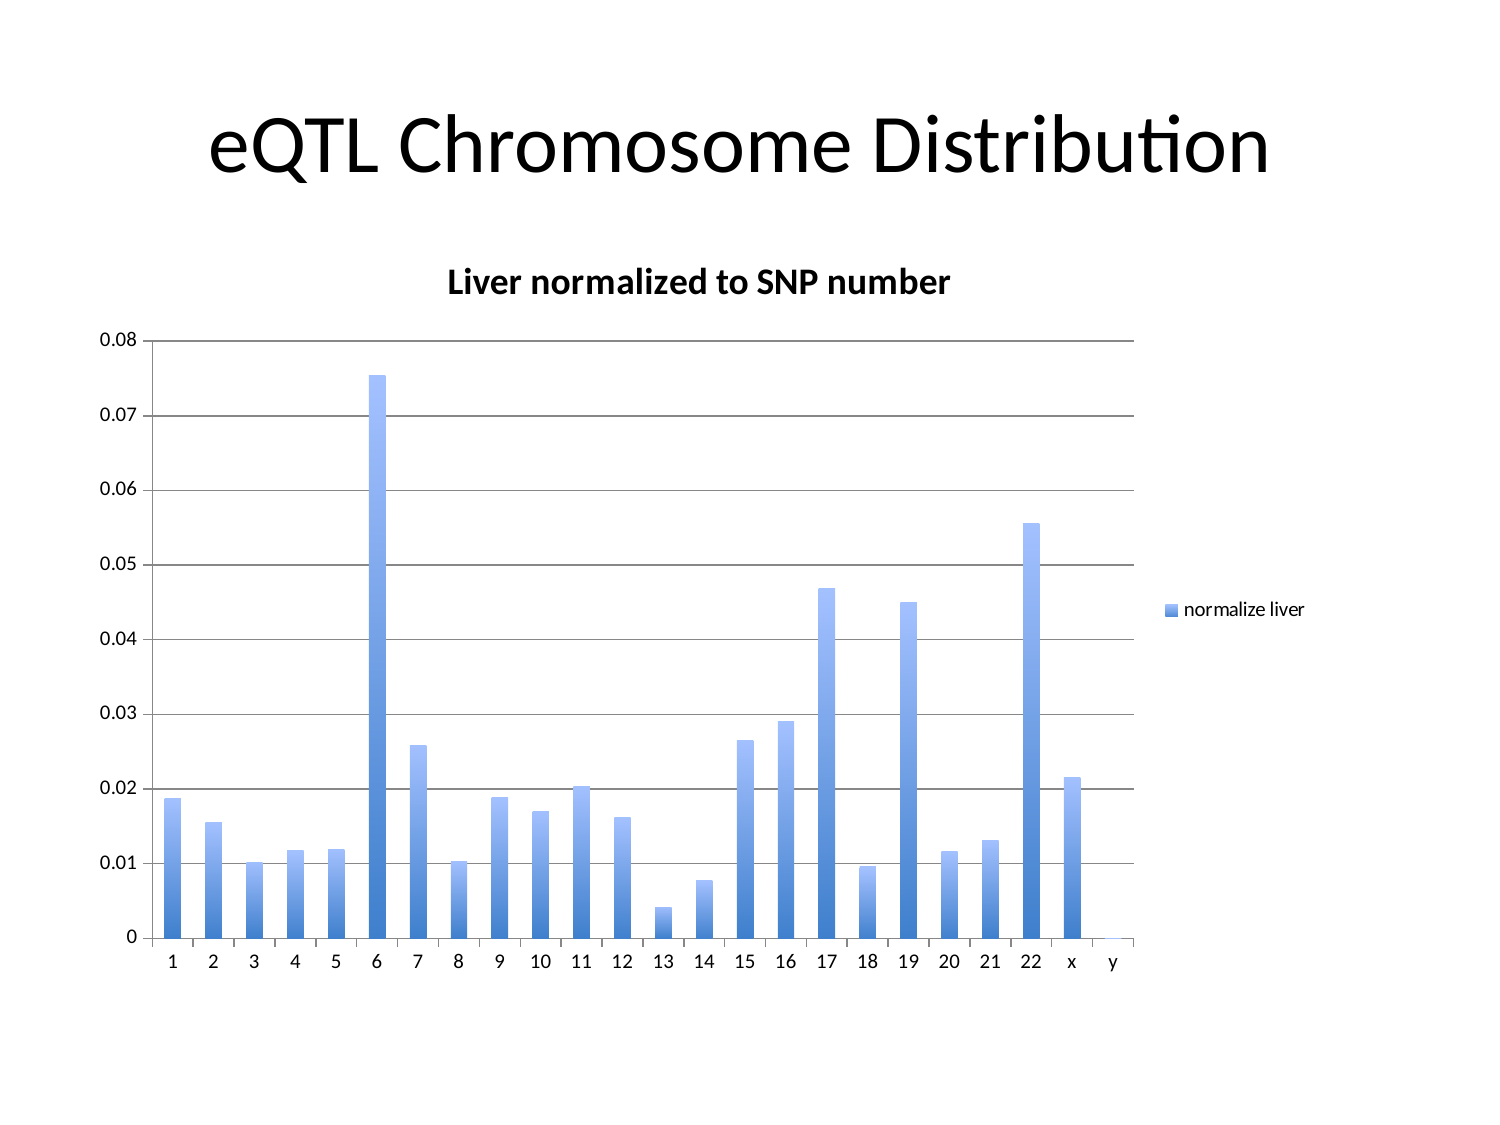

# eQTL Chromosome Distribution

### Chart: Liver normalized to SNP number

| Category | normalize liver |
|---|---|
| 1 | 0.0187481724187054 |
| 2 | 0.0154905092363575 |
| 3 | 0.0101811755048707 |
| 4 | 0.0117636462604214 |
| 5 | 0.0118882781577365 |
| 6 | 0.0754495838087909 |
| 7 | 0.0258519931102362 |
| 8 | 0.0102307169591526 |
| 9 | 0.0189218380432851 |
| 10 | 0.0169938255579009 |
| 11 | 0.0203437568929535 |
| 12 | 0.0161857976713654 |
| 13 | 0.00407380602415931 |
| 14 | 0.00767689951147003 |
| 15 | 0.0264961646540594 |
| 16 | 0.0290626829010871 |
| 17 | 0.0469096145325653 |
| 18 | 0.00959666611232306 |
| 19 | 0.044962485872629 |
| 20 | 0.0115875519862326 |
| 21 | 0.0130486358244365 |
| 22 | 0.0555799263028601 |
| x | 0.021499626958468 |
| y | 0.0 |